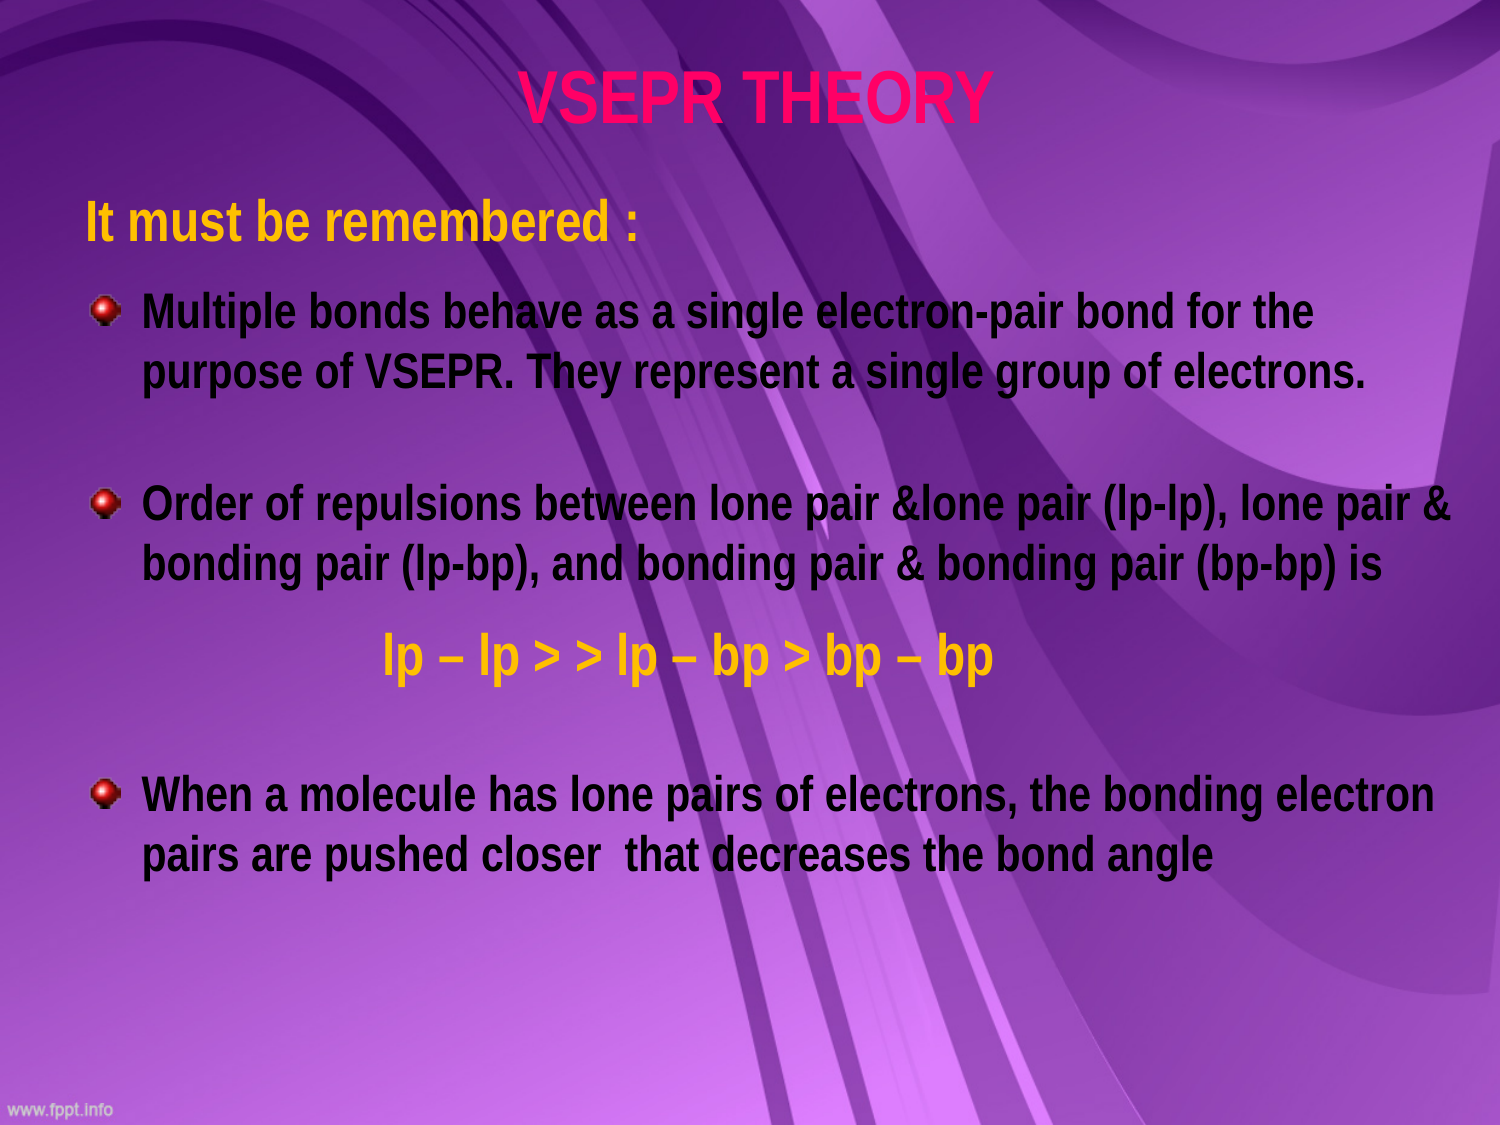

# VSEPR THEORY
It must be remembered :
Multiple bonds behave as a single electron-pair bond for the purpose of VSEPR. They represent a single group of electrons.

Order of repulsions between lone pair &lone pair (lp-lp), lone pair & bonding pair (lp-bp), and bonding pair & bonding pair (bp-bp) is

When a molecule has lone pairs of electrons, the bonding electron pairs are pushed closer  that decreases the bond angle
 lp – lp > > lp – bp > bp – bp